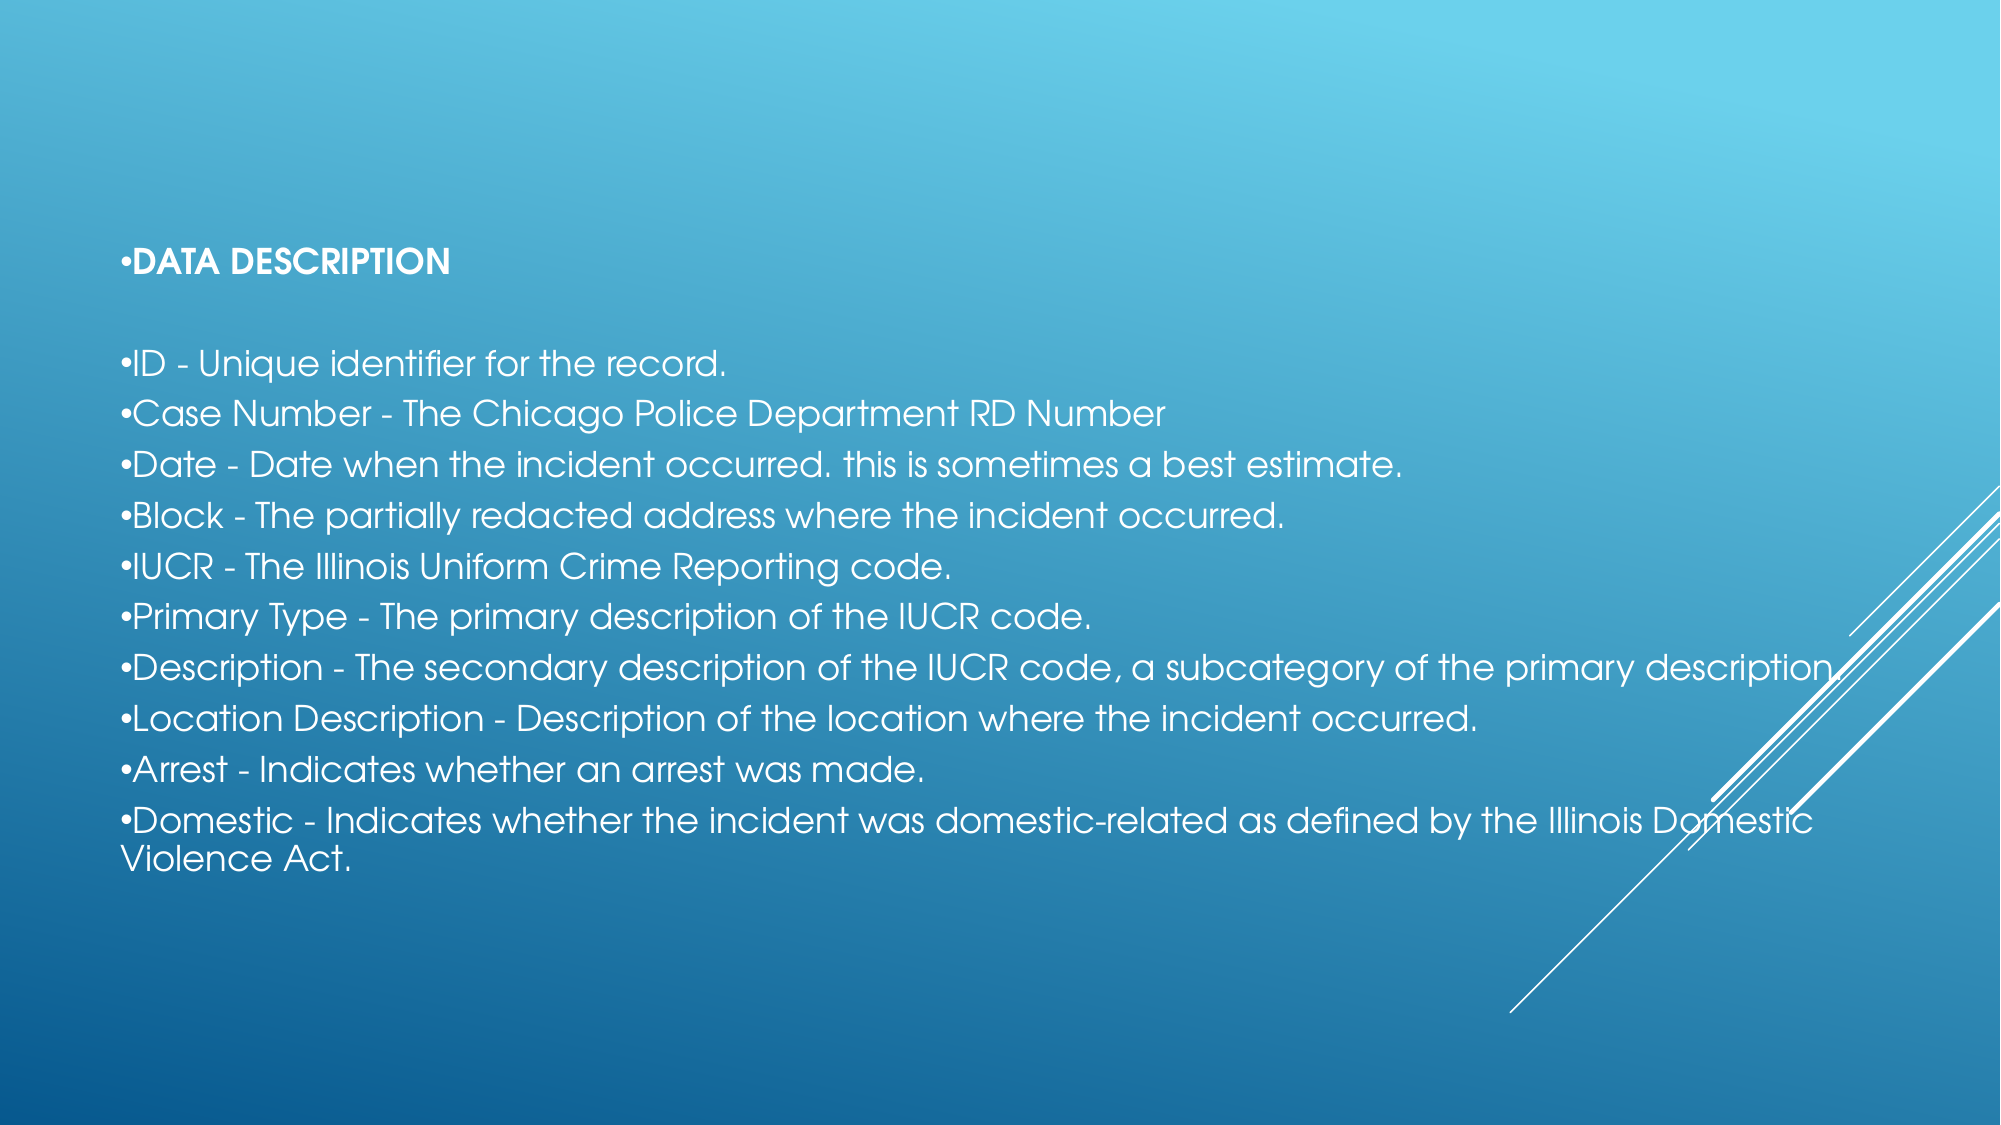

DATA DESCRIPTION

ID - Unique identifier for the record.
Case Number - The Chicago Police Department RD Number
Date - Date when the incident occurred. this is sometimes a best estimate.
Block - The partially redacted address where the incident occurred.
IUCR - The Illinois Uniform Crime Reporting code.
Primary Type - The primary description of the IUCR code.
Description - The secondary description of the IUCR code, a subcategory of the primary description.
Location Description - Description of the location where the incident occurred.
Arrest - Indicates whether an arrest was made.
Domestic - Indicates whether the incident was domestic-related as defined by the Illinois Domestic Violence Act.